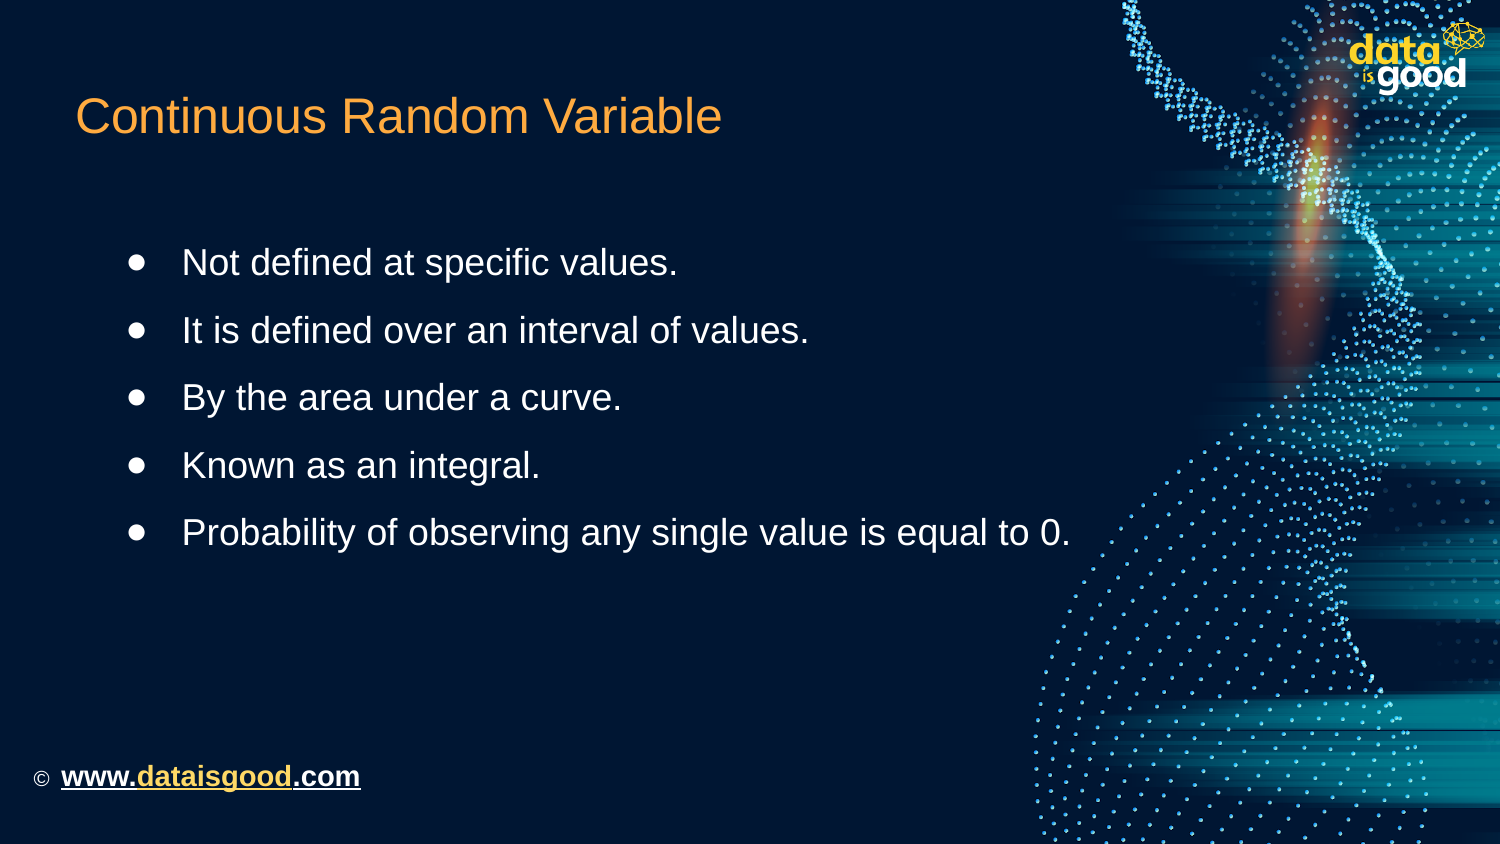

# Continuous Random Variable
Not defined at specific values.
It is defined over an interval of values.
By the area under a curve.
Known as an integral.
Probability of observing any single value is equal to 0.